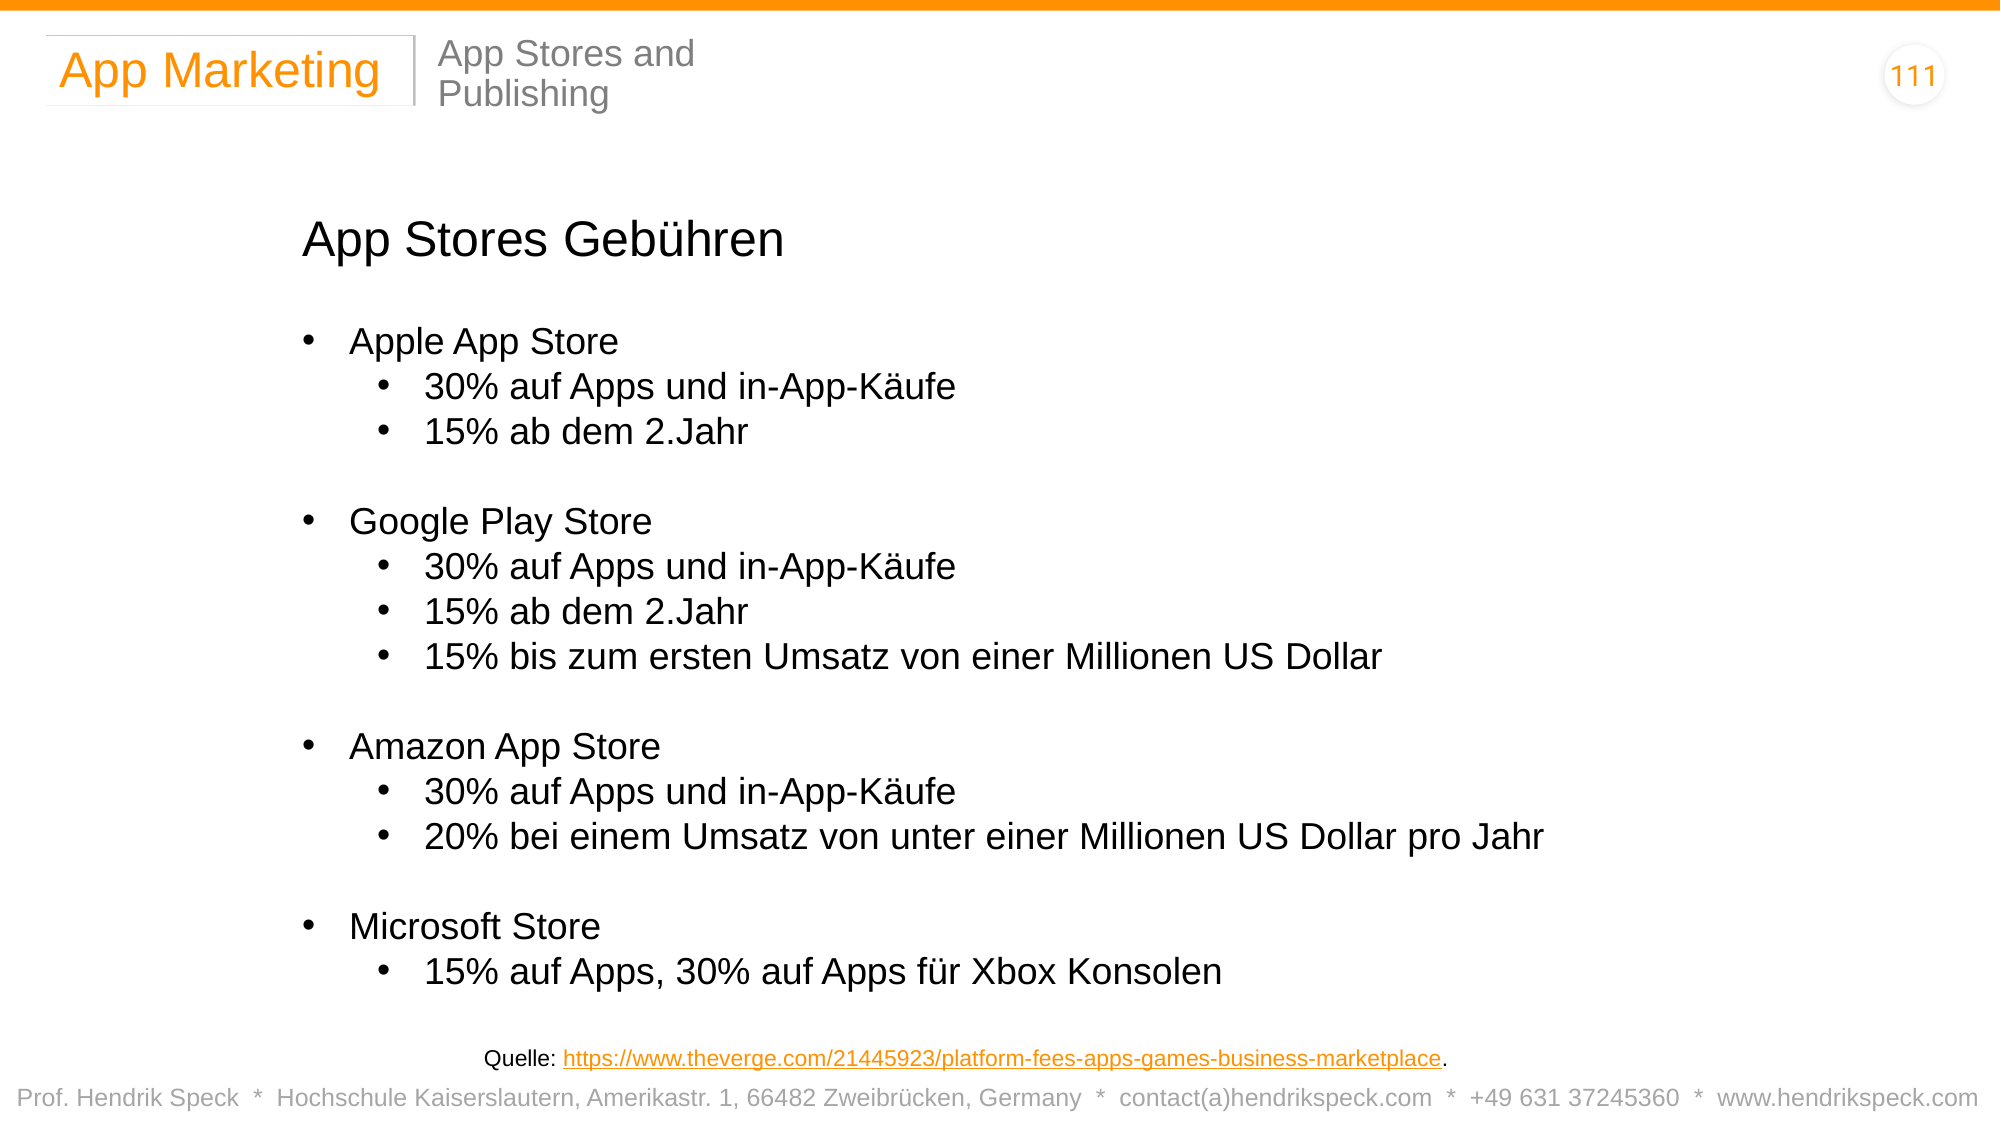

App Marketing
App Stores and Publishing
111
App Stores Gebühren

Apple App Store
30% auf Apps und in-App-Käufe
15% ab dem 2.Jahr

Google Play Store
30% auf Apps und in-App-Käufe
15% ab dem 2.Jahr
15% bis zum ersten Umsatz von einer Millionen US Dollar

Amazon App Store
30% auf Apps und in-App-Käufe
20% bei einem Umsatz von unter einer Millionen US Dollar pro Jahr

Microsoft Store
15% auf Apps, 30% auf Apps für Xbox Konsolen

Quelle: https://www.theverge.com/21445923/platform-fees-apps-games-business-marketplace.